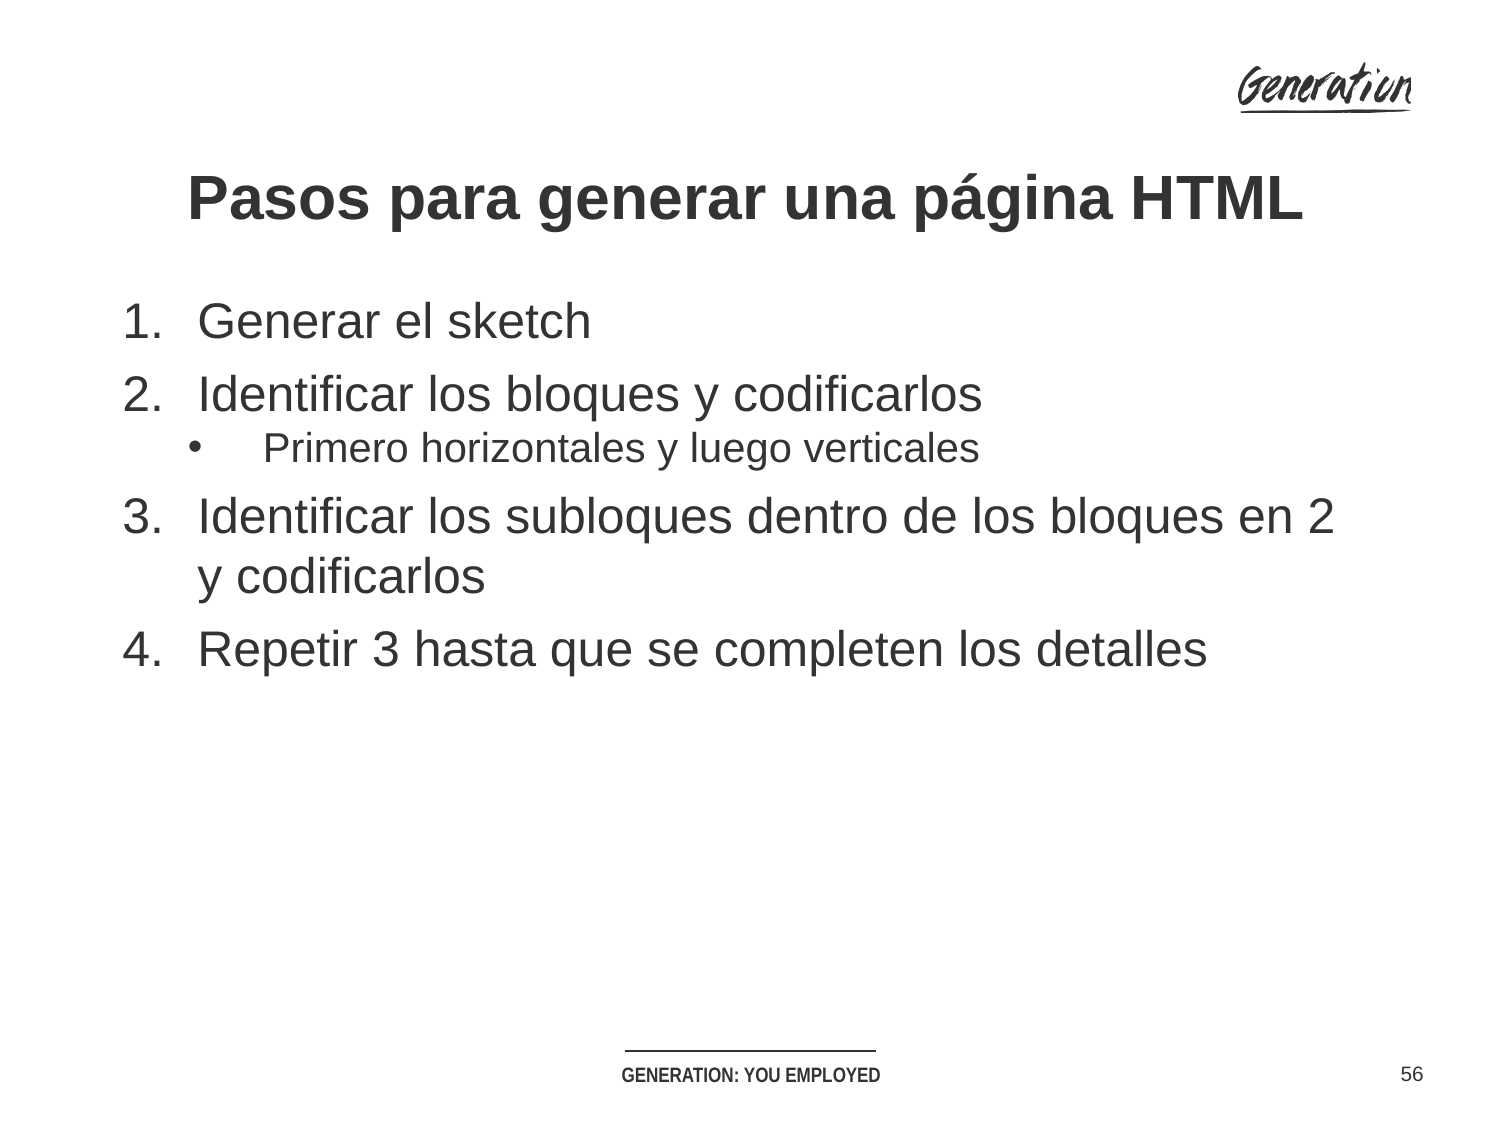

Pasos para generar una página HTML
Generar el sketch
Identificar los bloques y codificarlos
Primero horizontales y luego verticales
Identificar los subloques dentro de los bloques en 2 y codificarlos
Repetir 3 hasta que se completen los detalles